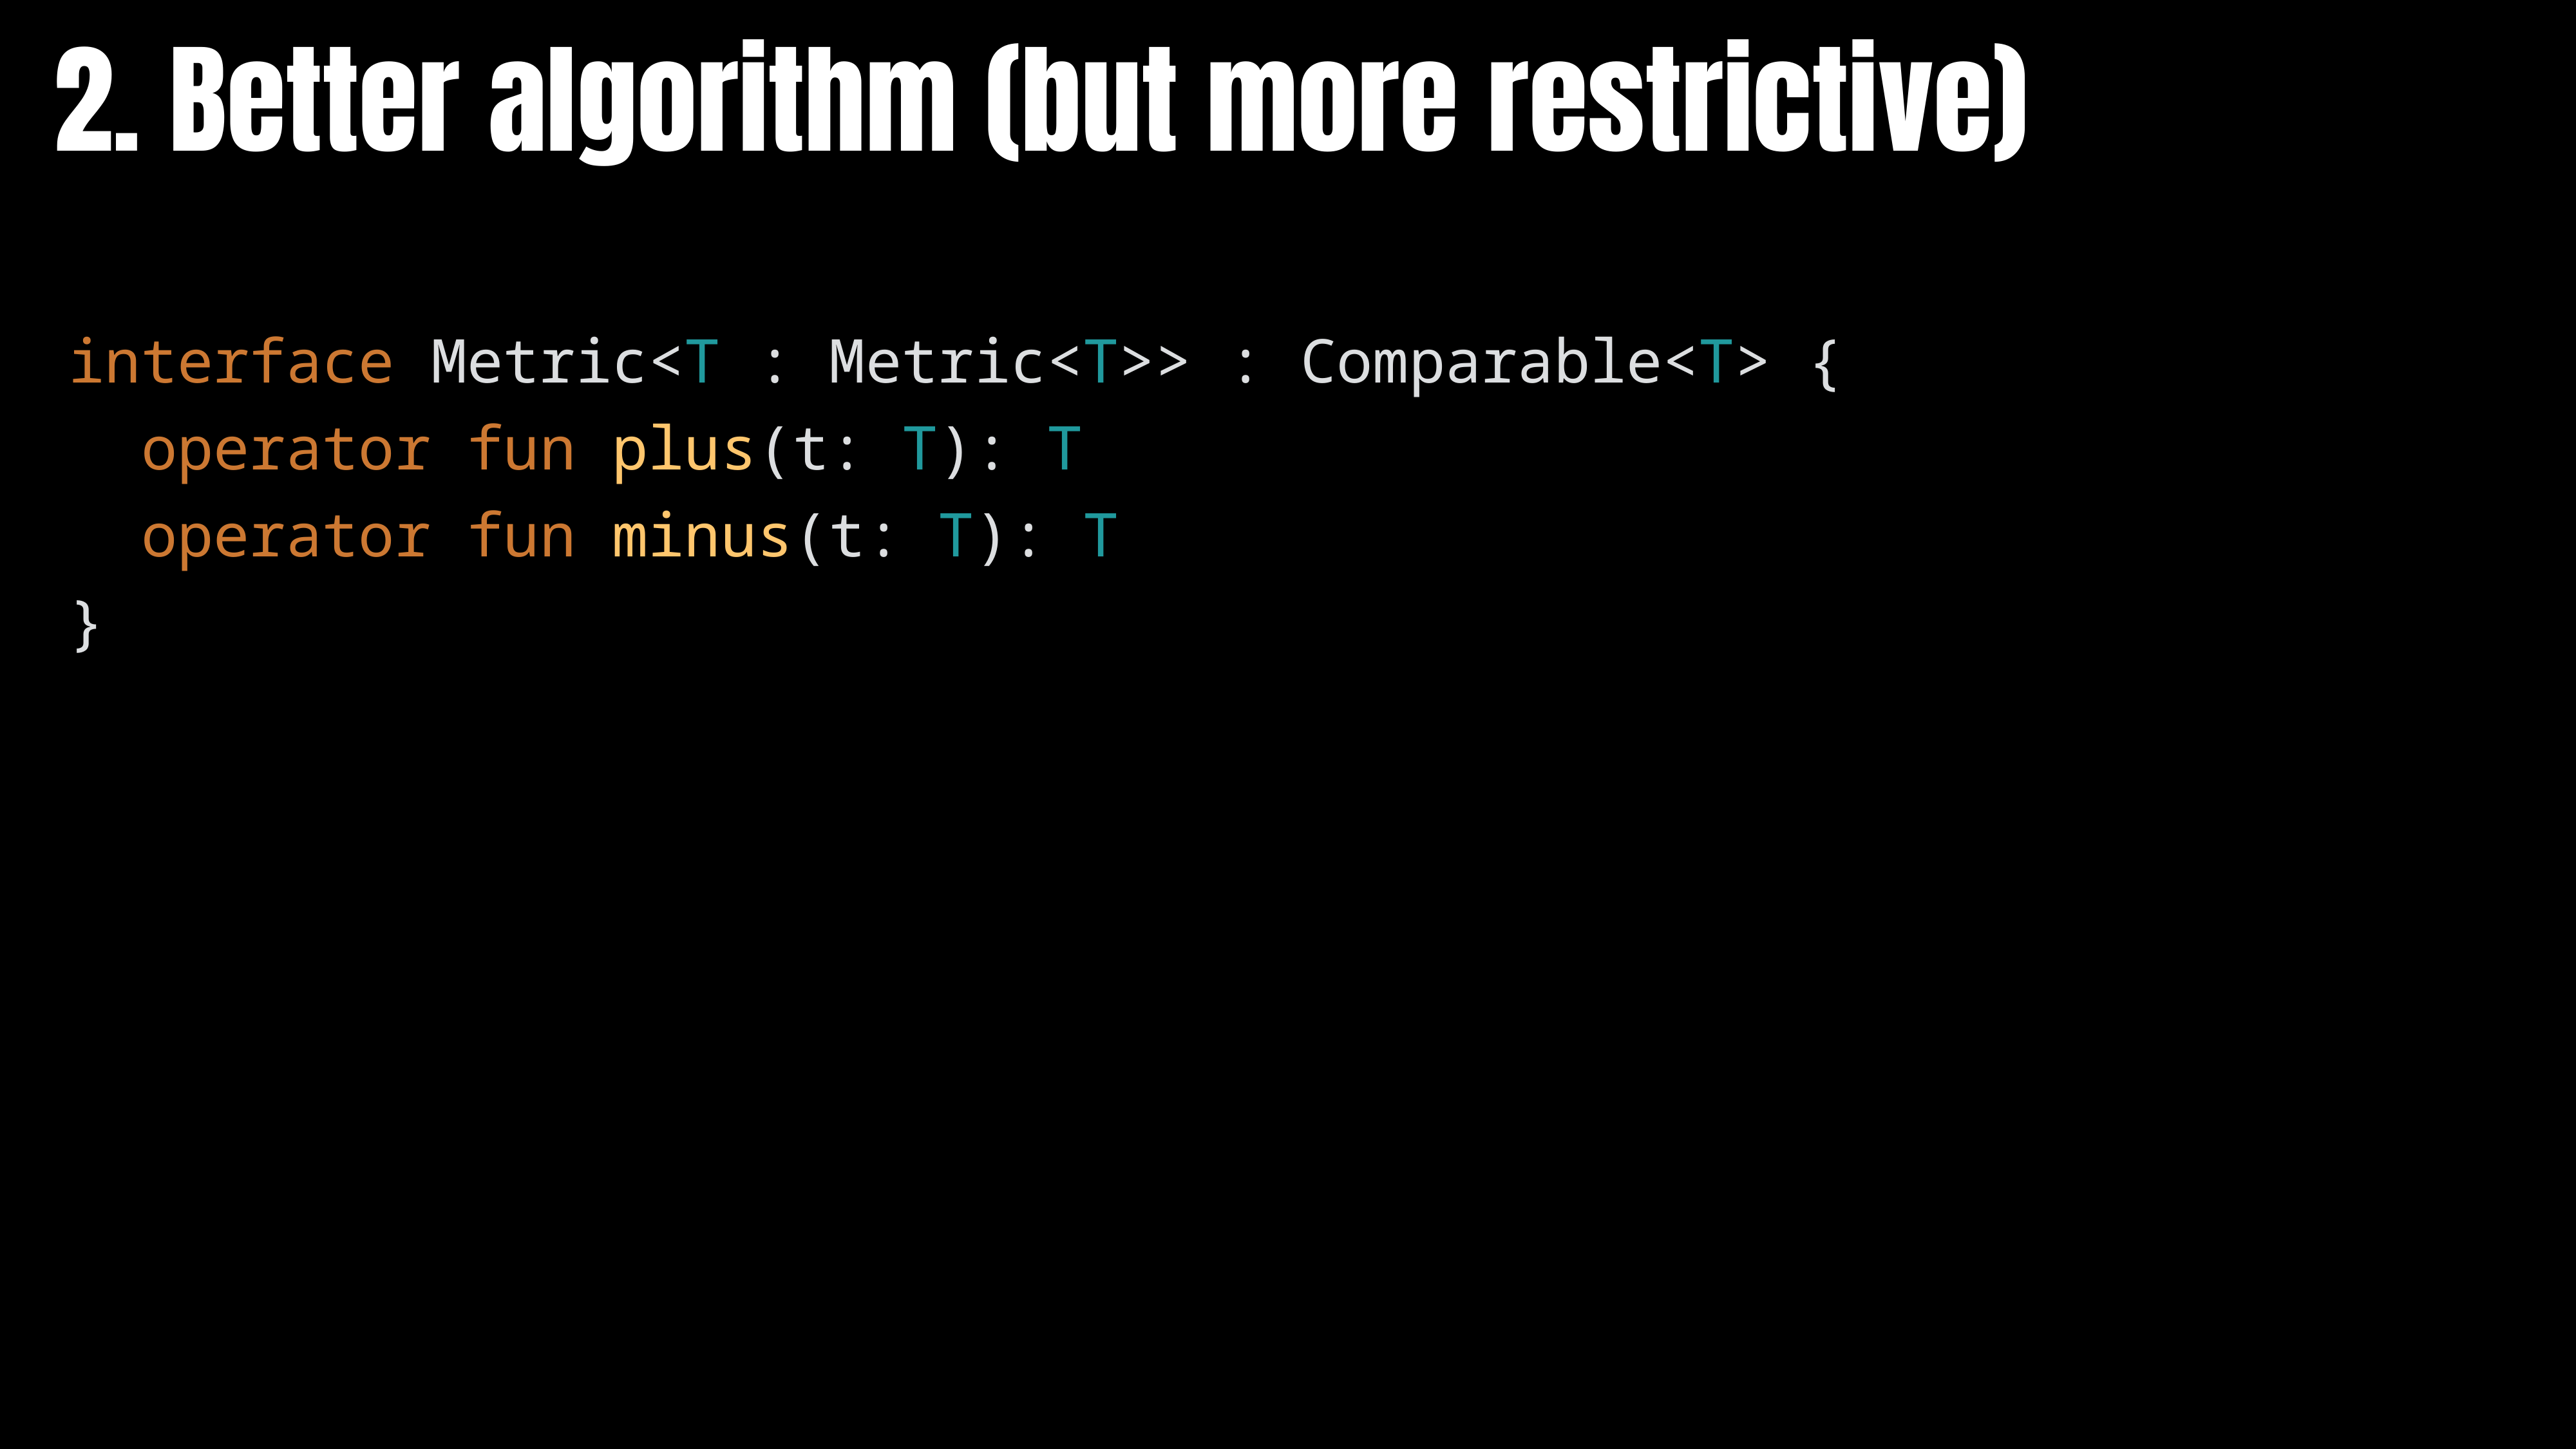

2. Better algorithm (but more restrictive)
interface Metric<T : Metric<T>> : Comparable<T> {
  operator fun plus(t: T): T
  operator fun minus(t: T): T
}